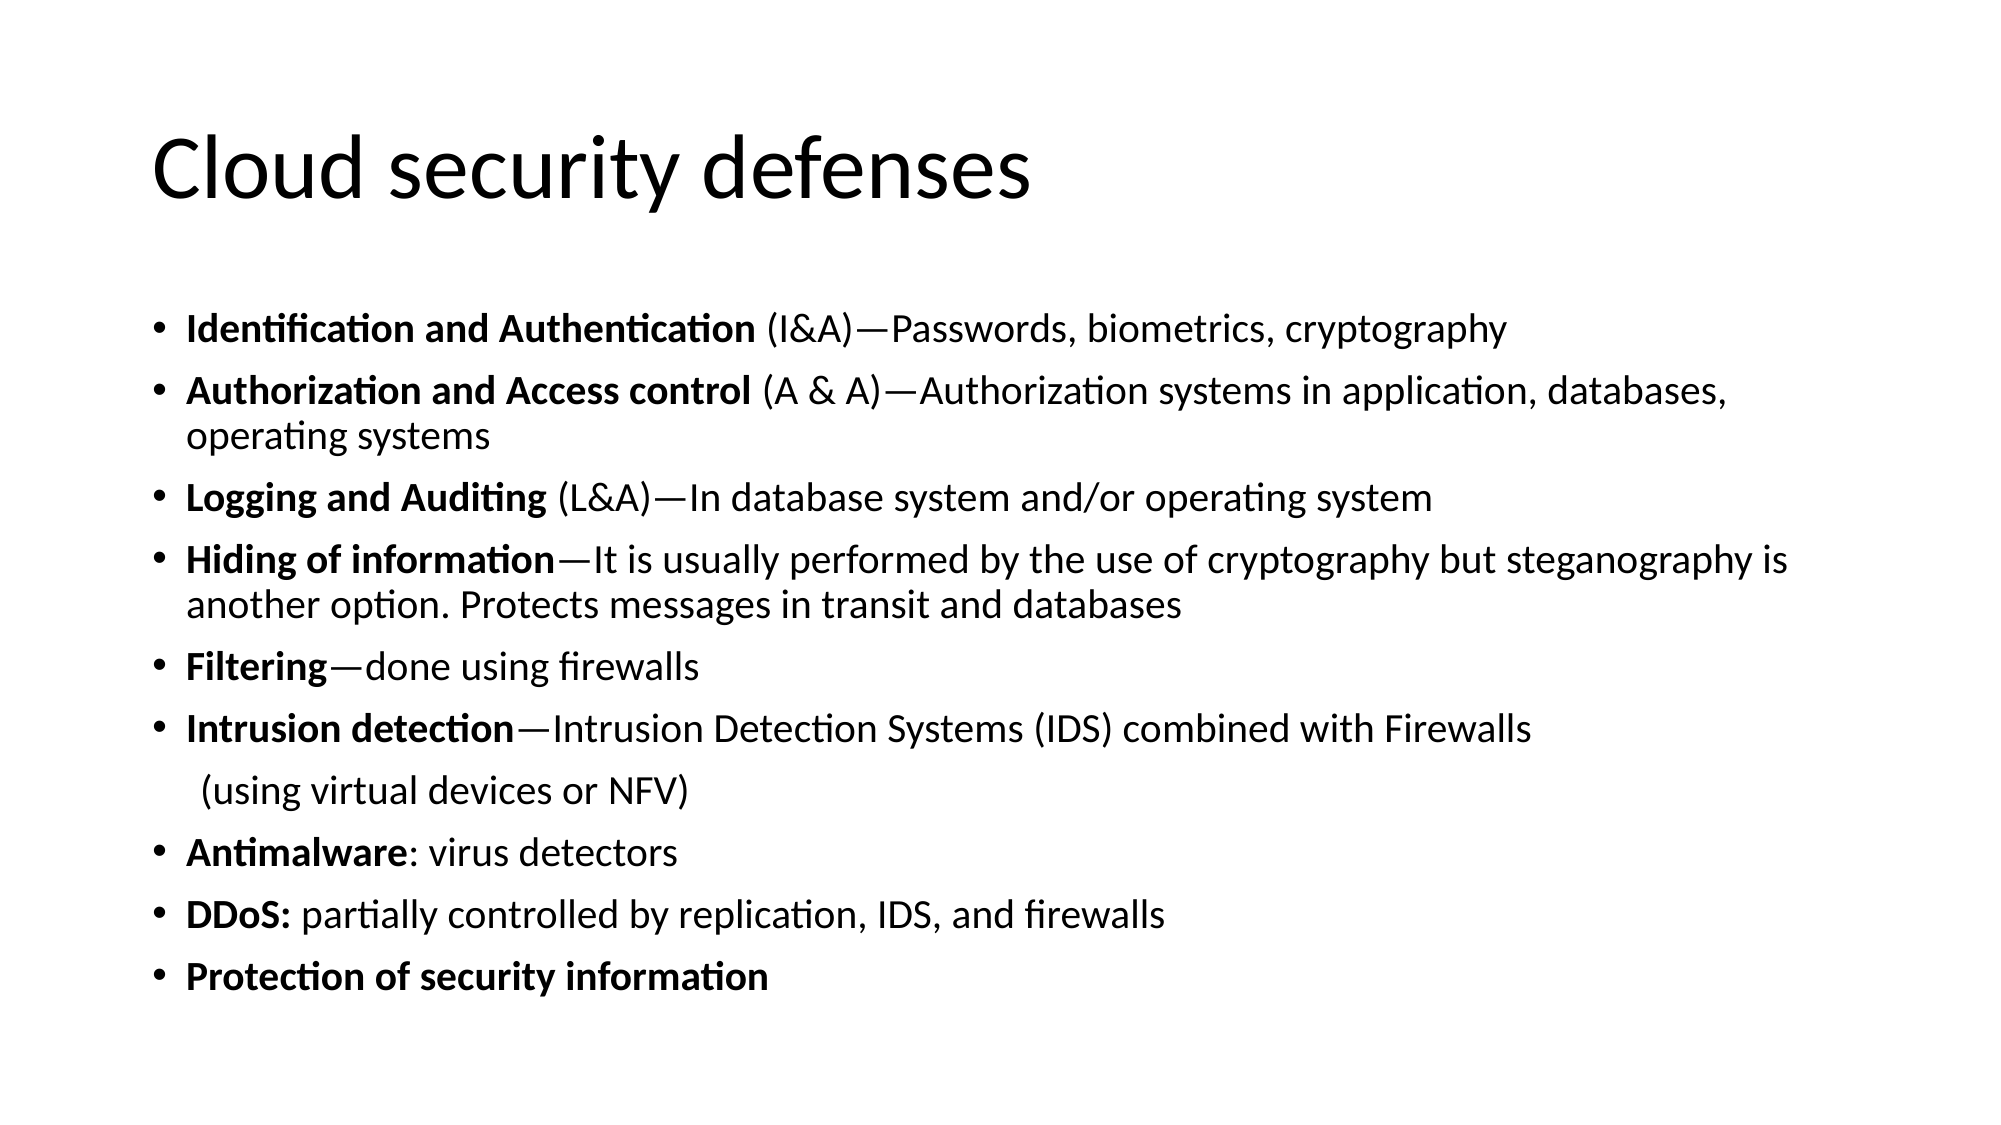

# Cloud security defenses
Identification and Authentication (I&A)—Passwords, biometrics, cryptography
Authorization and Access control (A & A)—Authorization systems in application, databases, operating systems
Logging and Auditing (L&A)—In database system and/or operating system
Hiding of information—It is usually performed by the use of cryptography but steganography is another option. Protects messages in transit and databases
Filtering—done using firewalls
Intrusion detection—Intrusion Detection Systems (IDS) combined with Firewalls
     (using virtual devices or NFV)
Antimalware: virus detectors
DDoS: partially controlled by replication, IDS, and firewalls
Protection of security information